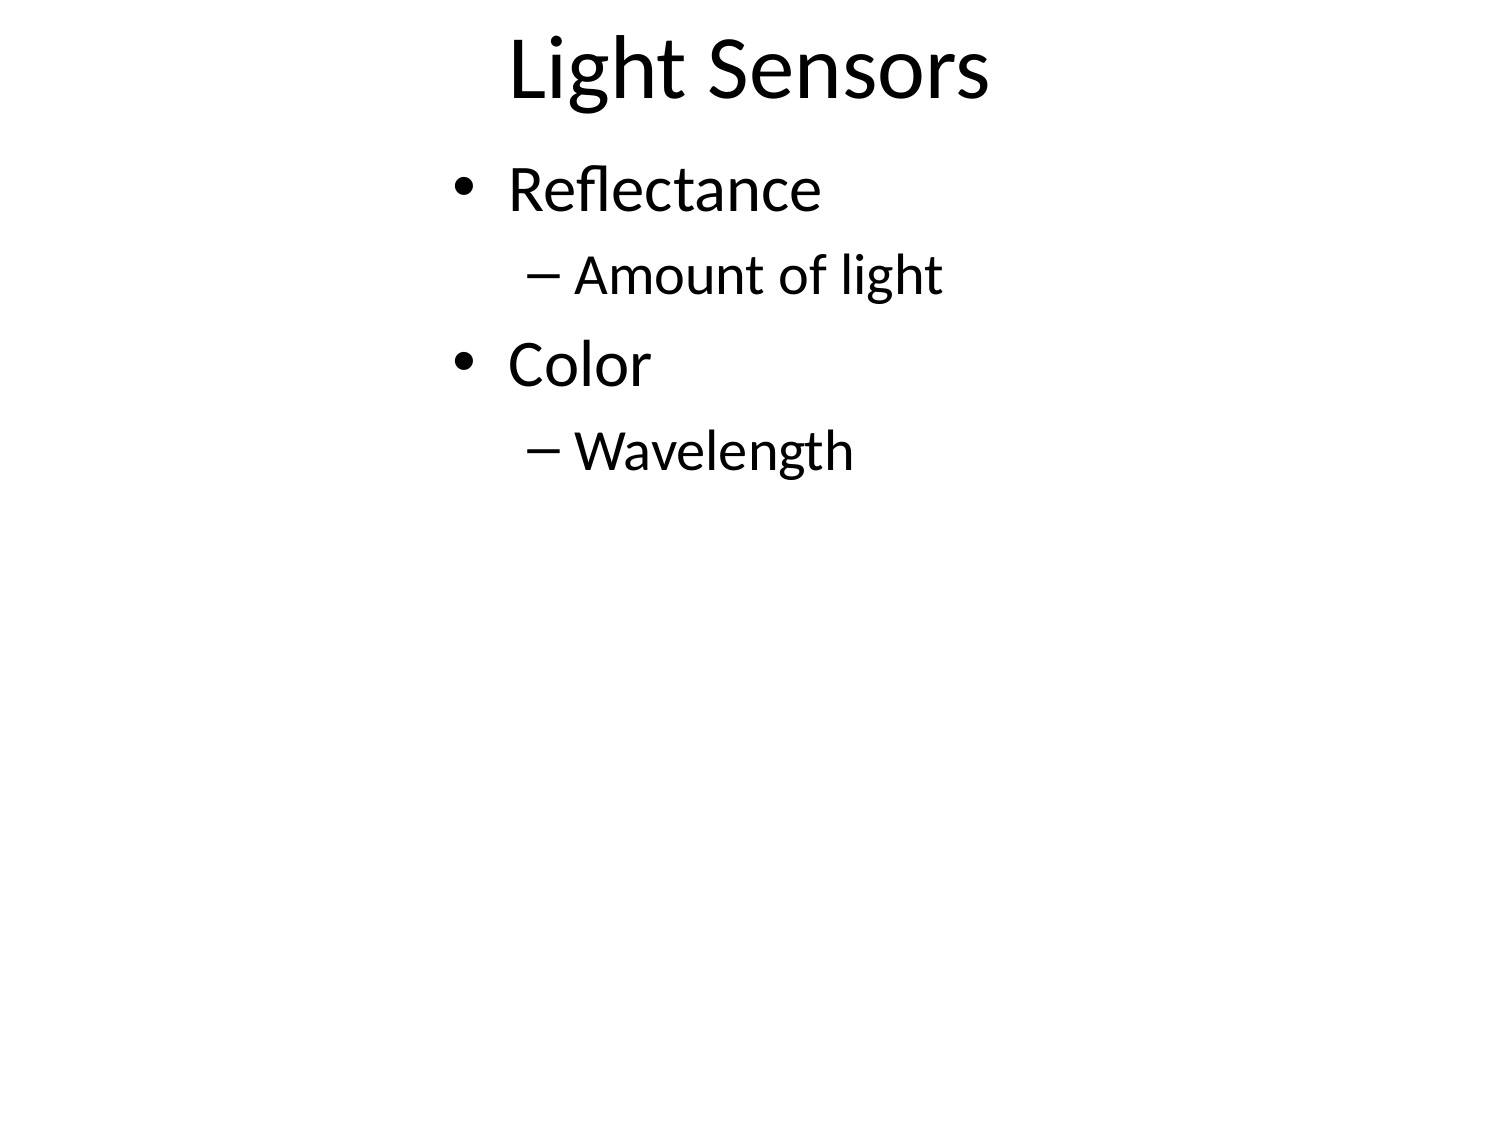

# Light Sensors
Reflectance
Amount of light
Color
Wavelength